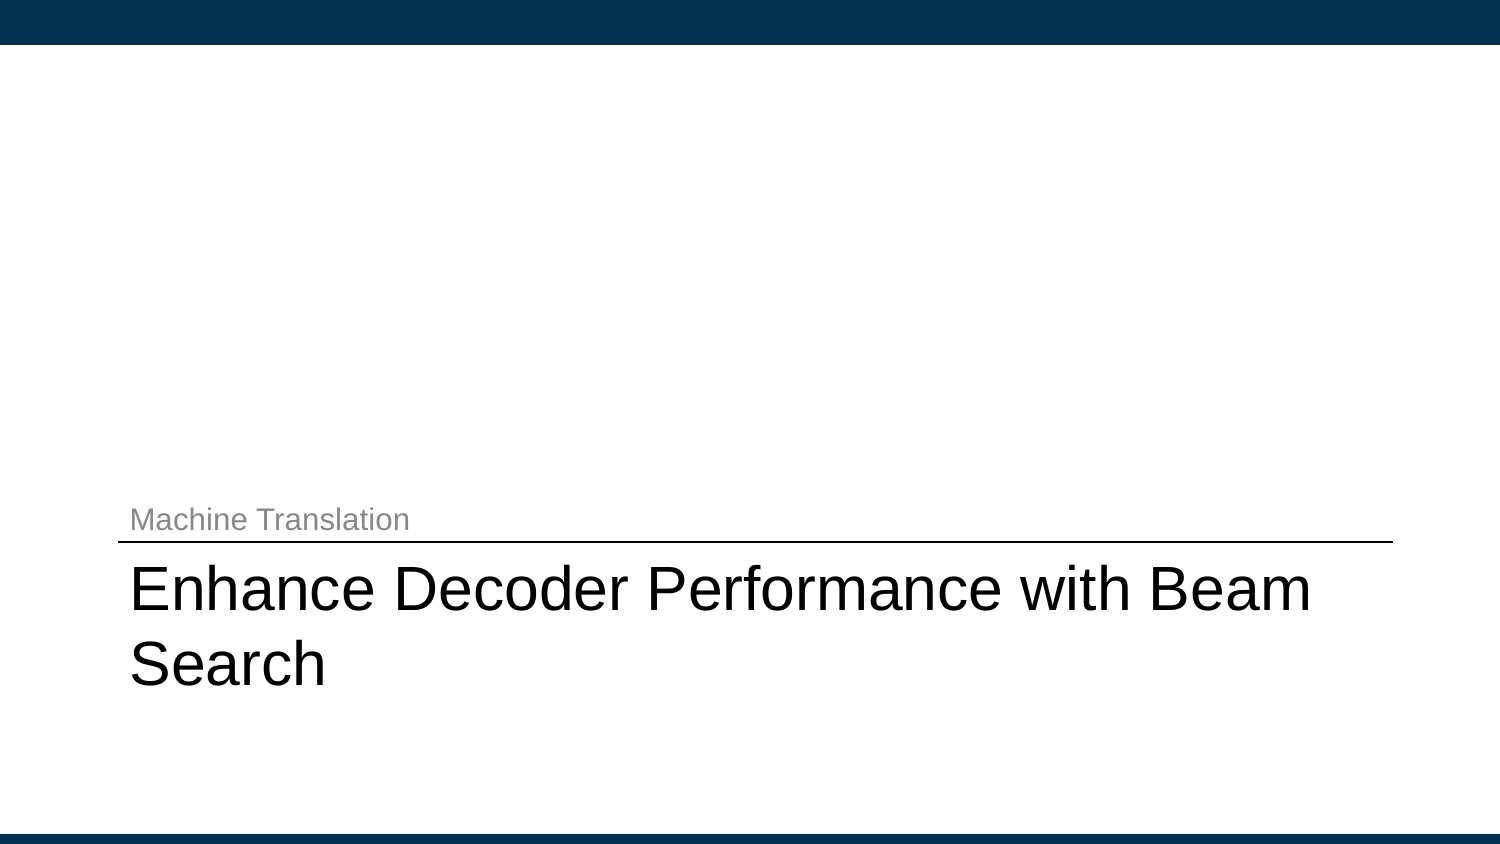

Machine Translation
# Enhance Decoder Performance with Beam Search